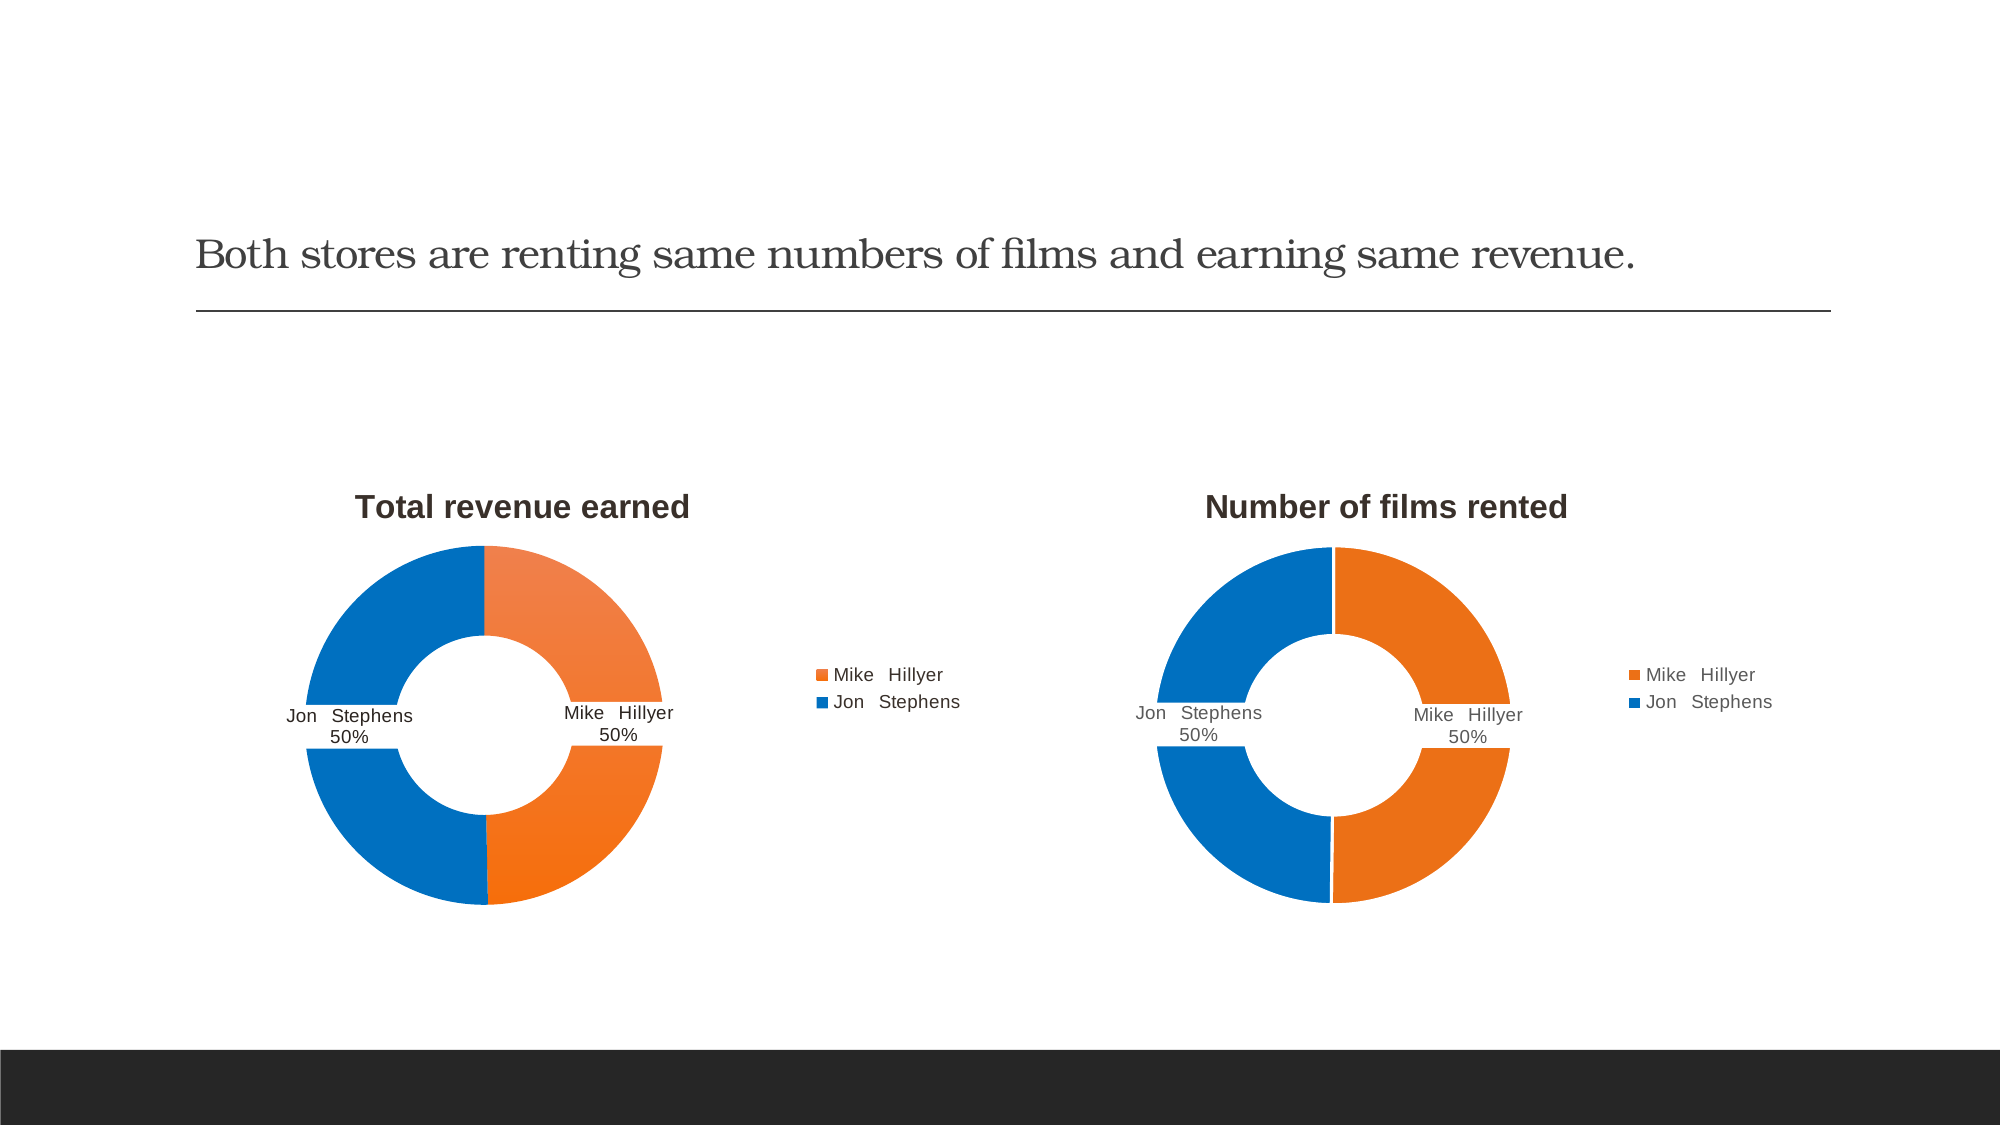

# Both stores are renting same numbers of films and earning same revenue.

### Chart:  Total revenue earned

| Category |  Total_revenue  |
|---|---|
| Mike   Hillyer | 33482.5 |
| Jon   Stephens | 33924.06 |

### Chart: Number of films rented

| Category | total_film_rented |
|---|---|
| Mike   Hillyer | 8054.0 |
| Jon   Stephens | 7990.0 |